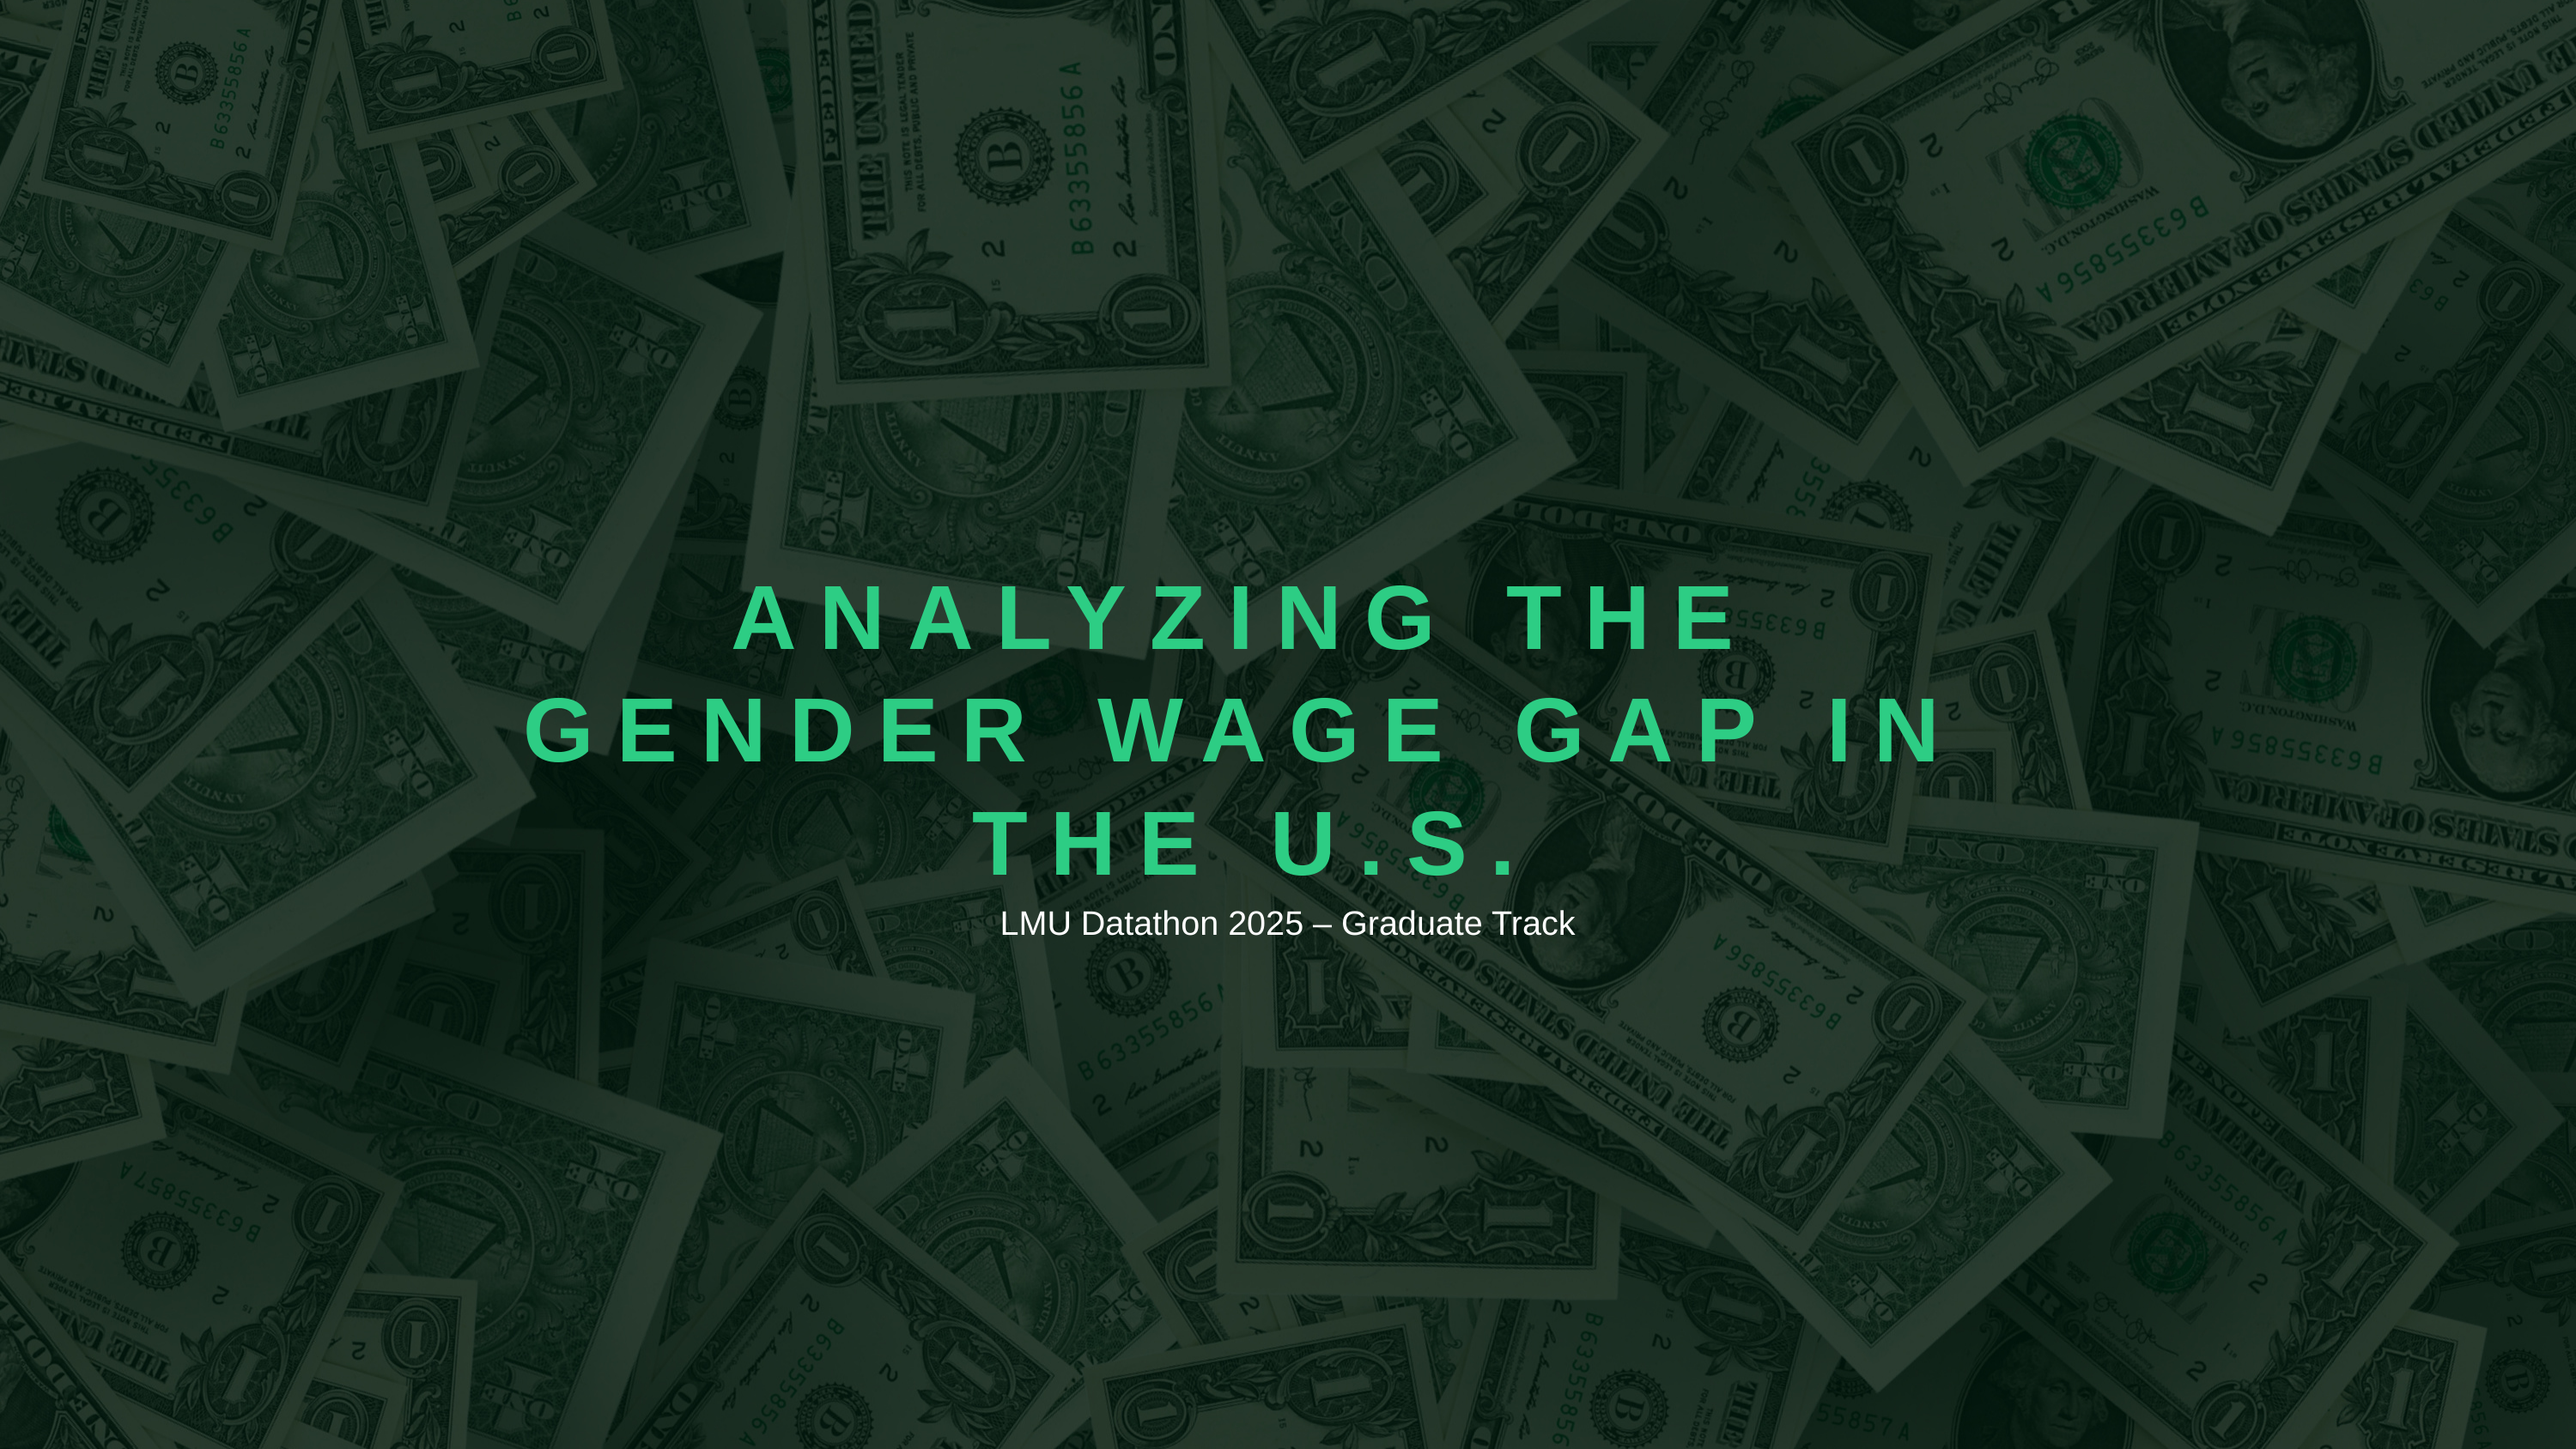

ANALYZING THE GENDER WAGE GAP IN THE U.S.
LMU Datathon 2025 – Graduate Track